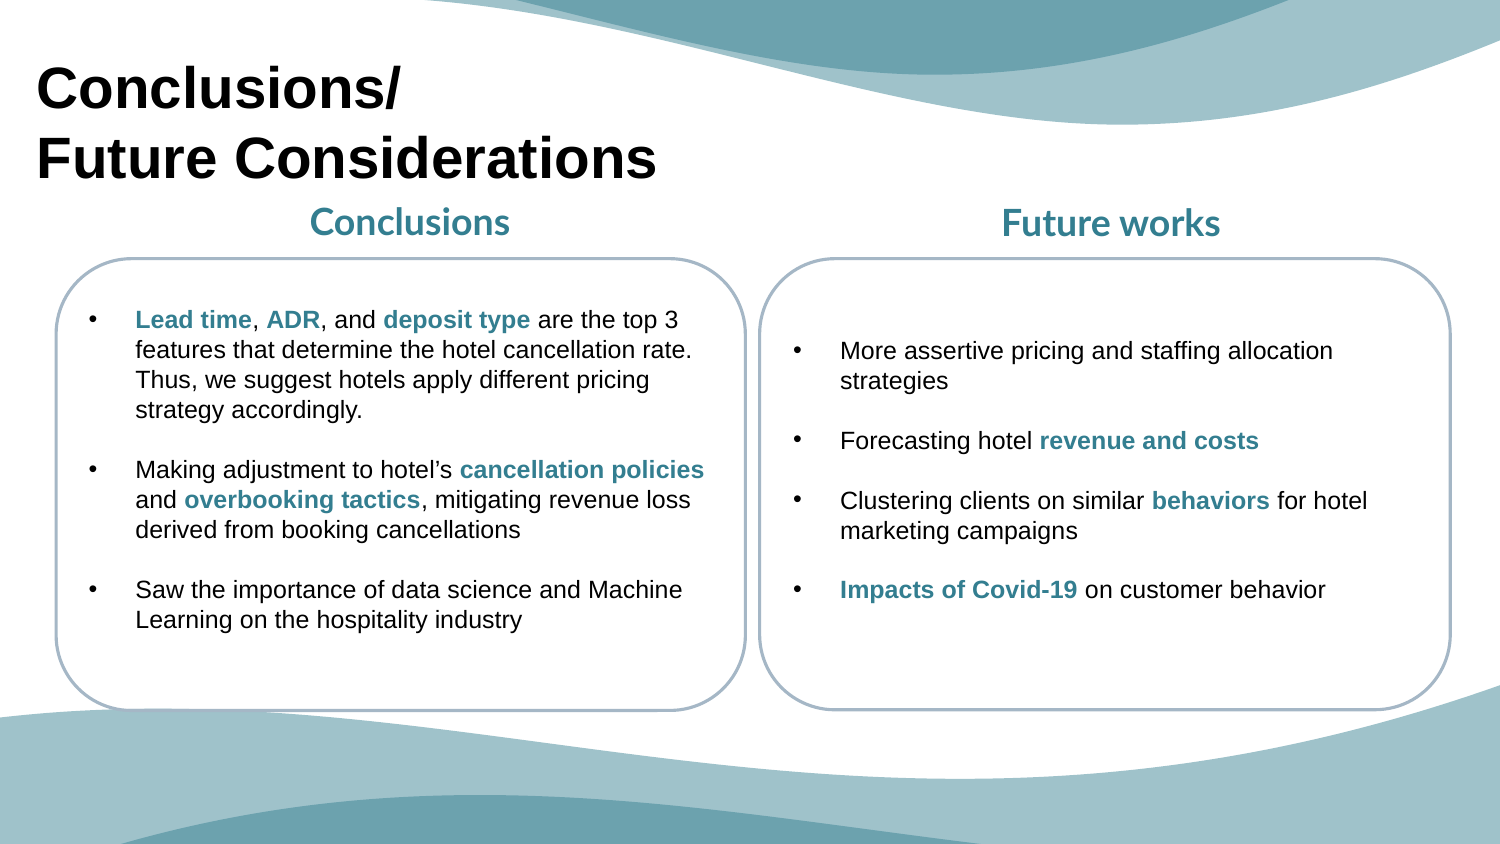

# Conclusions/ Future Considerations
Conclusions
Future works

Lead time, ADR, and deposit type are the top 3 features that determine the hotel cancellation rate. Thus, we suggest hotels apply different pricing strategy accordingly.

Making adjustment to hotel’s cancellation policies and overbooking tactics, mitigating revenue loss derived from booking cancellations

Saw the importance of data science and Machine Learning on the hospitality industry

More assertive pricing and staffing allocation strategies

Forecasting hotel revenue and costs

Clustering clients on similar behaviors for hotel marketing campaigns

Impacts of Covid-19 on customer behavior